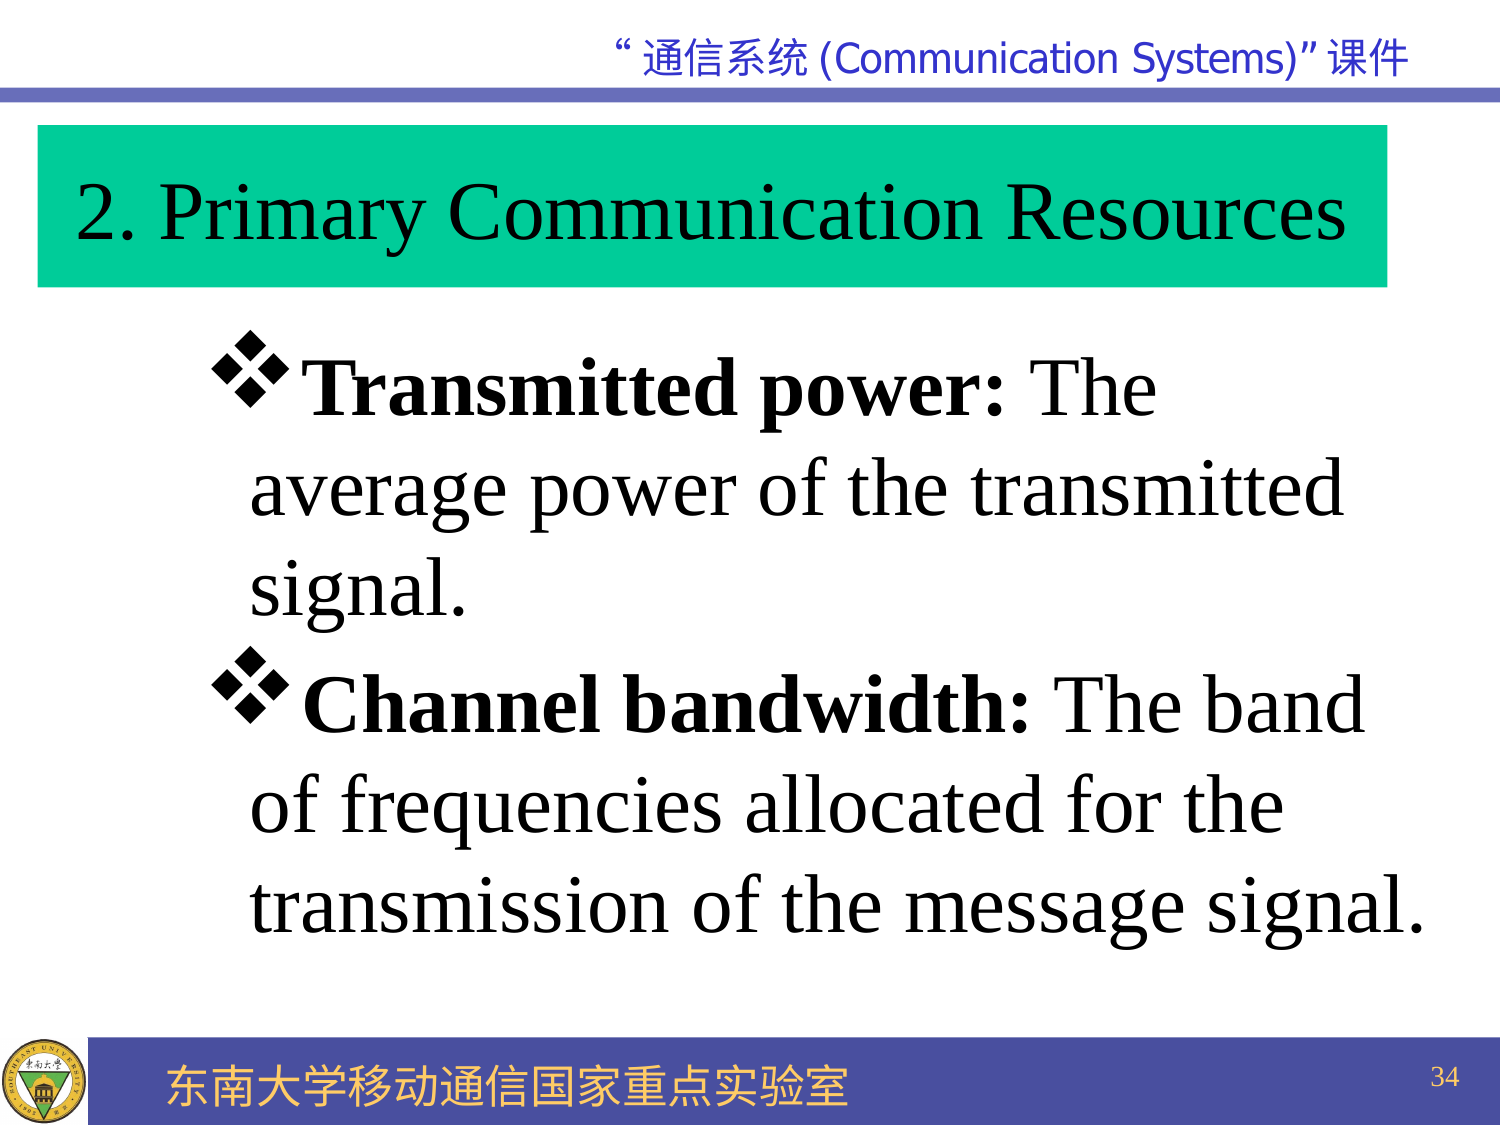

# 2. Primary Communication Resources
Transmitted power: The average power of the transmitted signal.
Channel bandwidth: The band of frequencies allocated for the transmission of the message signal.
34